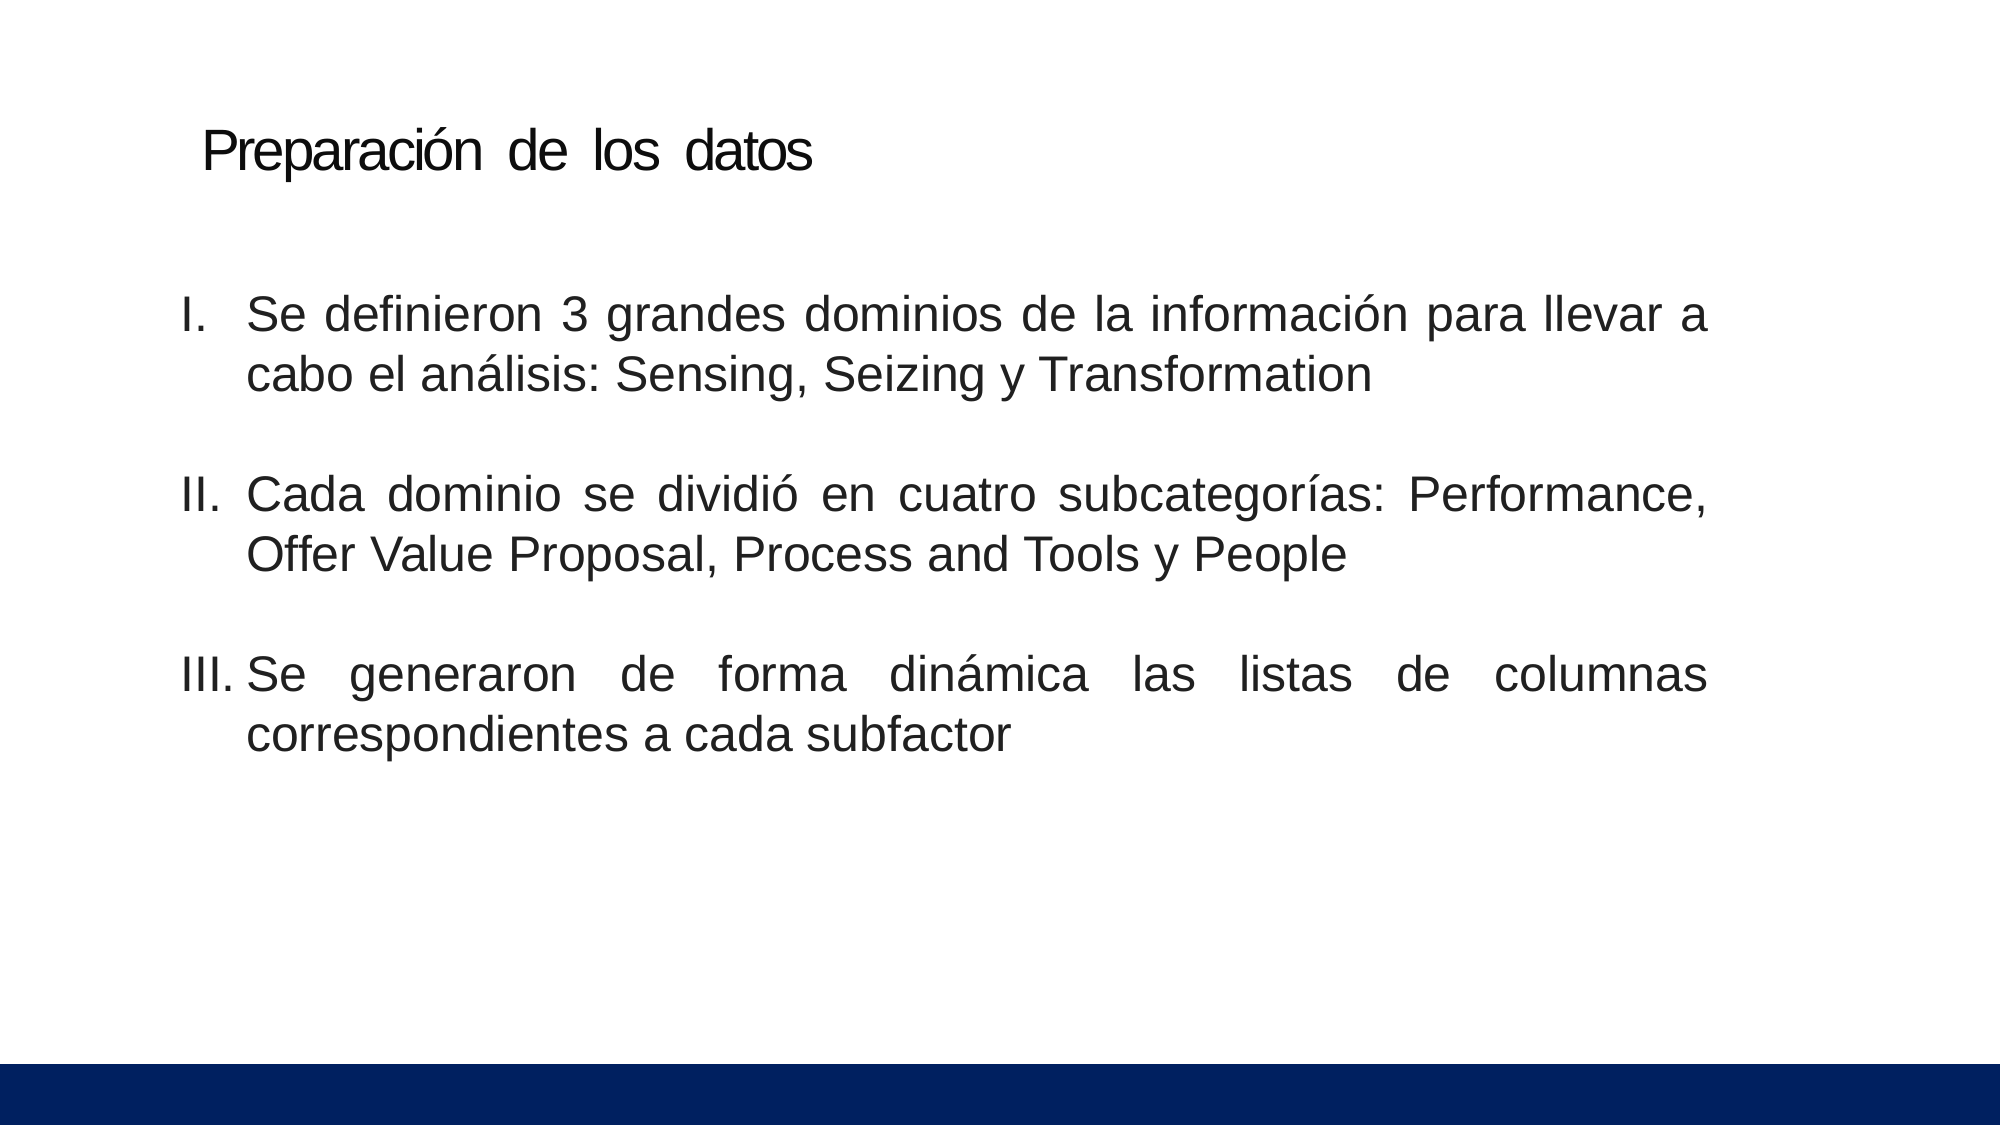

# Preparación  de  los  datos

Se definieron 3 grandes dominios de la información para llevar a cabo el análisis: Sensing, Seizing y Transformation

Cada dominio se dividió en cuatro subcategorías: Performance, Offer Value Proposal, Process and Tools y People

Se generaron de forma dinámica las listas de columnas correspondientes a cada subfactor